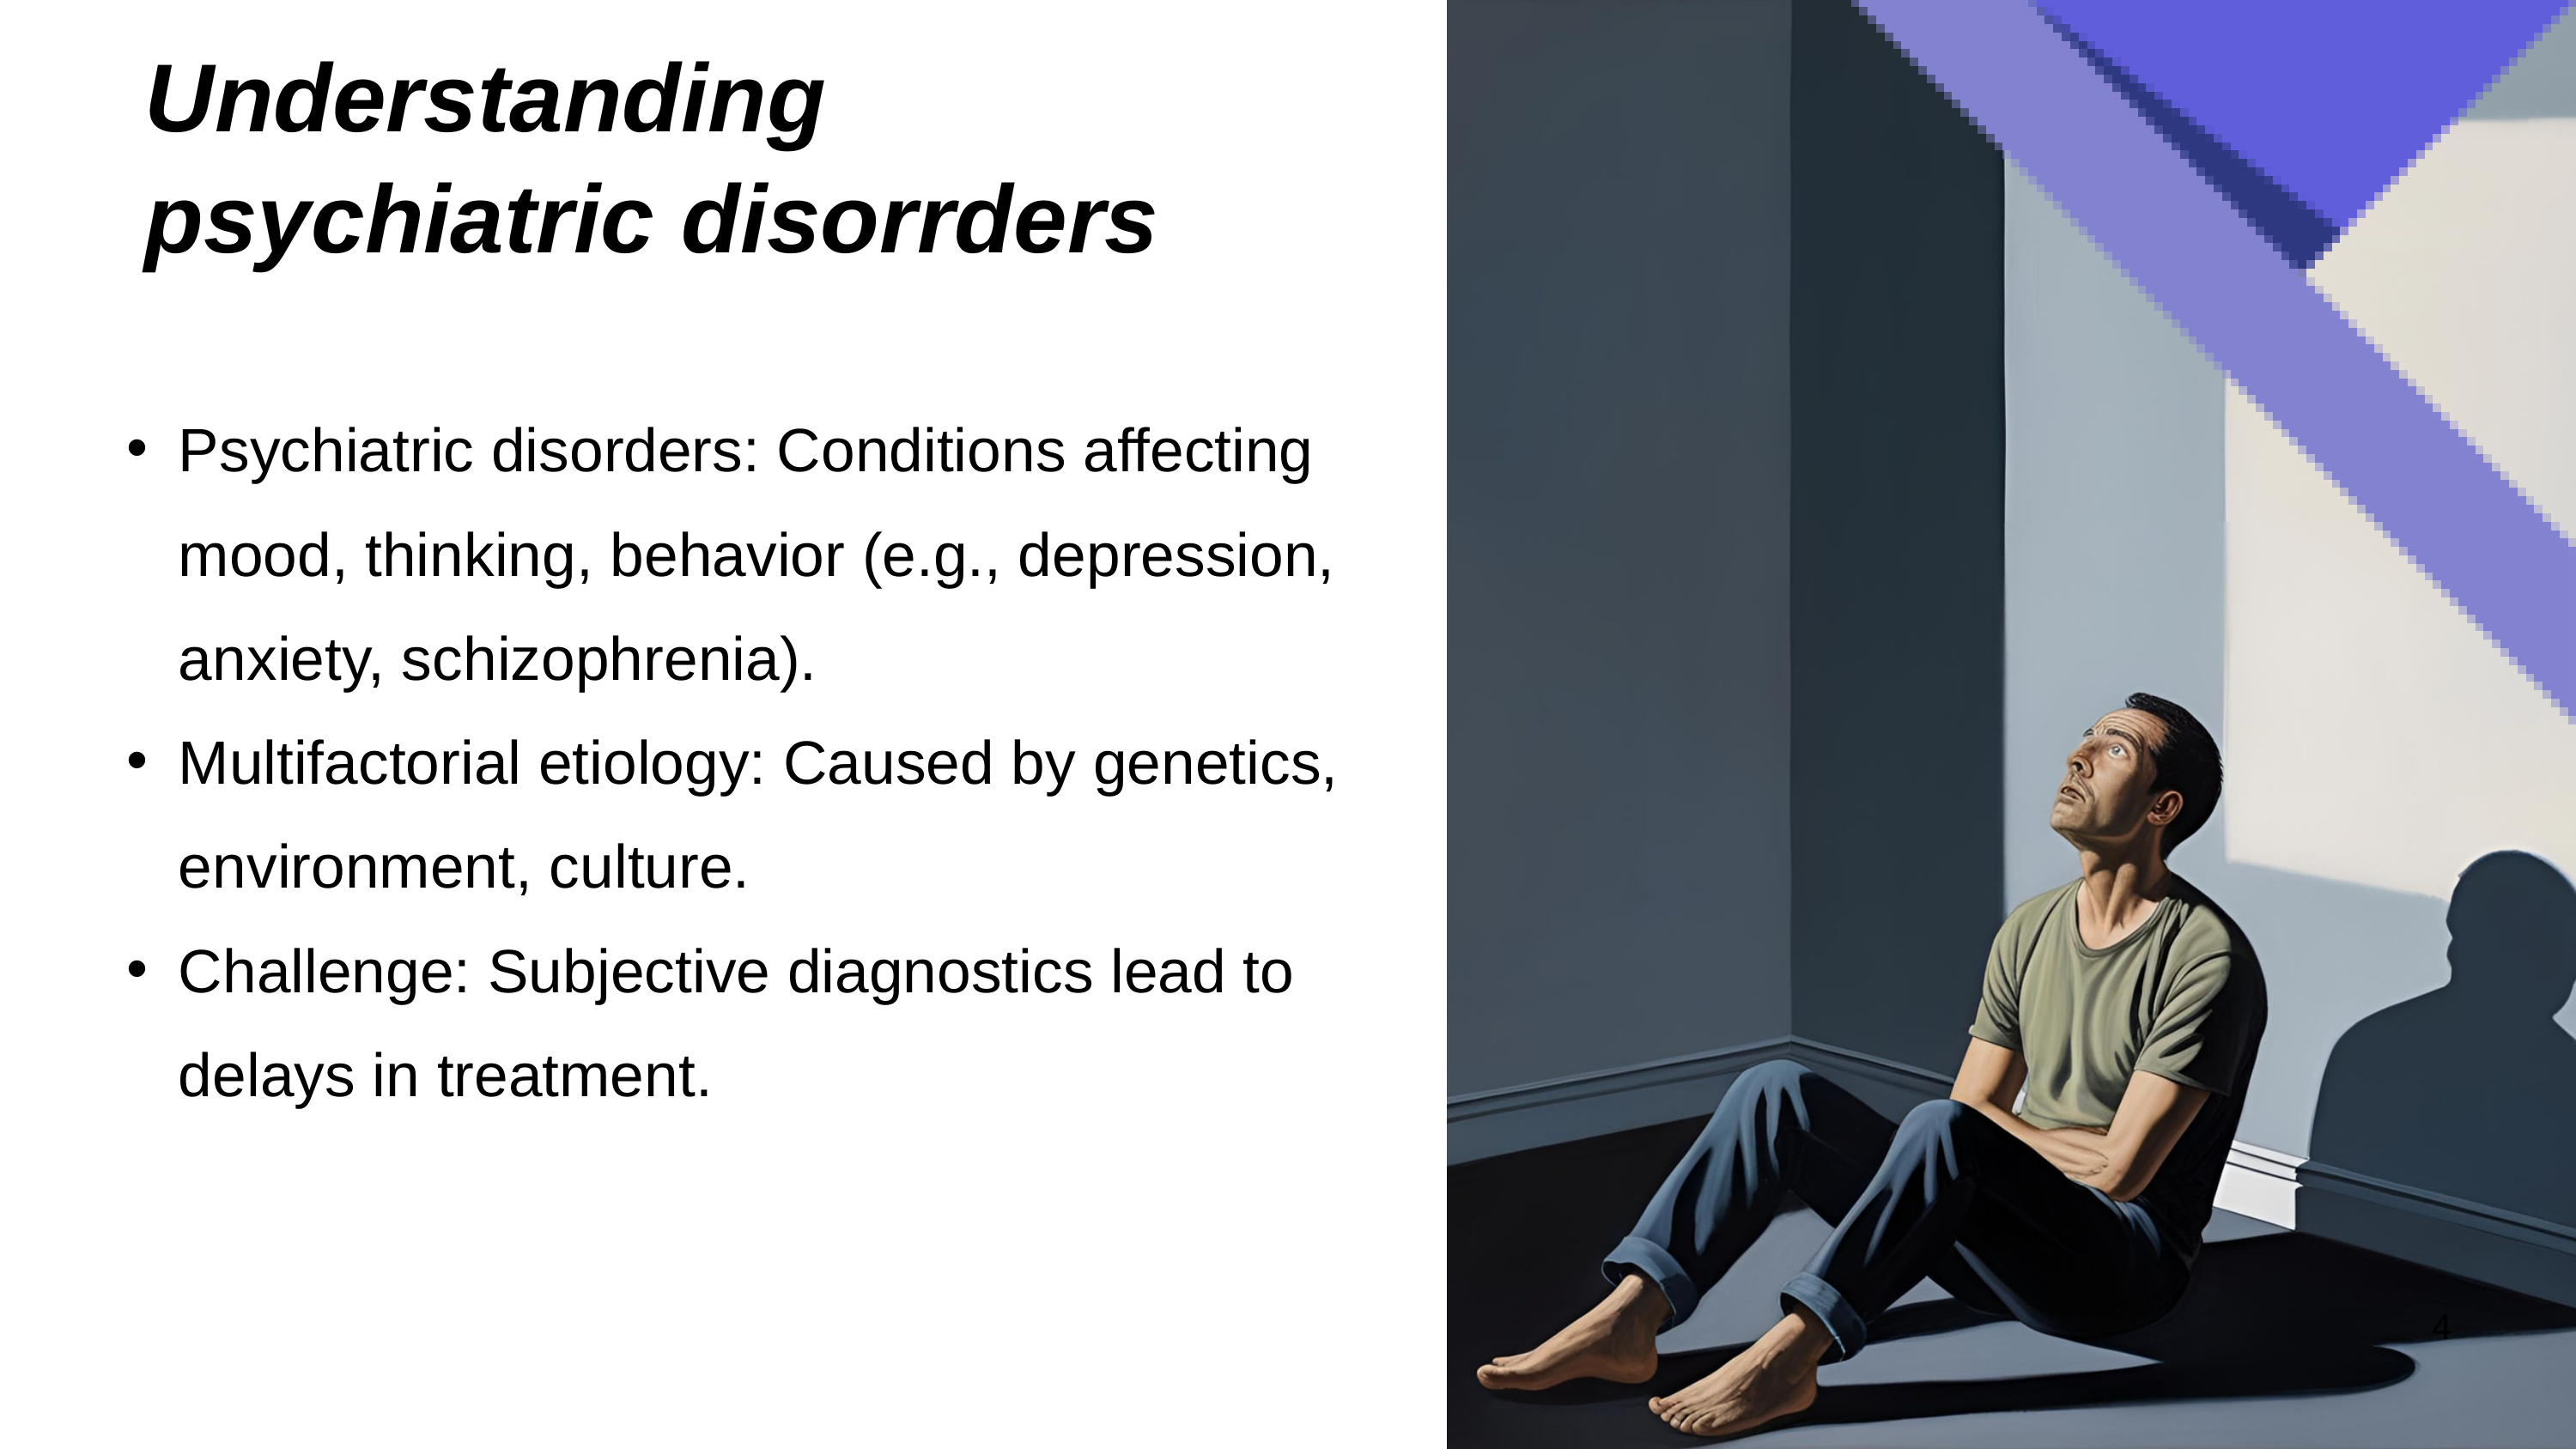

Understanding psychiatric disorrders

Psychiatric disorders: Conditions affecting mood, thinking, behavior (e.g., depression, anxiety, schizophrenia).
Multifactorial etiology: Caused by genetics, environment, culture.
Challenge: Subjective diagnostics lead to delays in treatment.

4